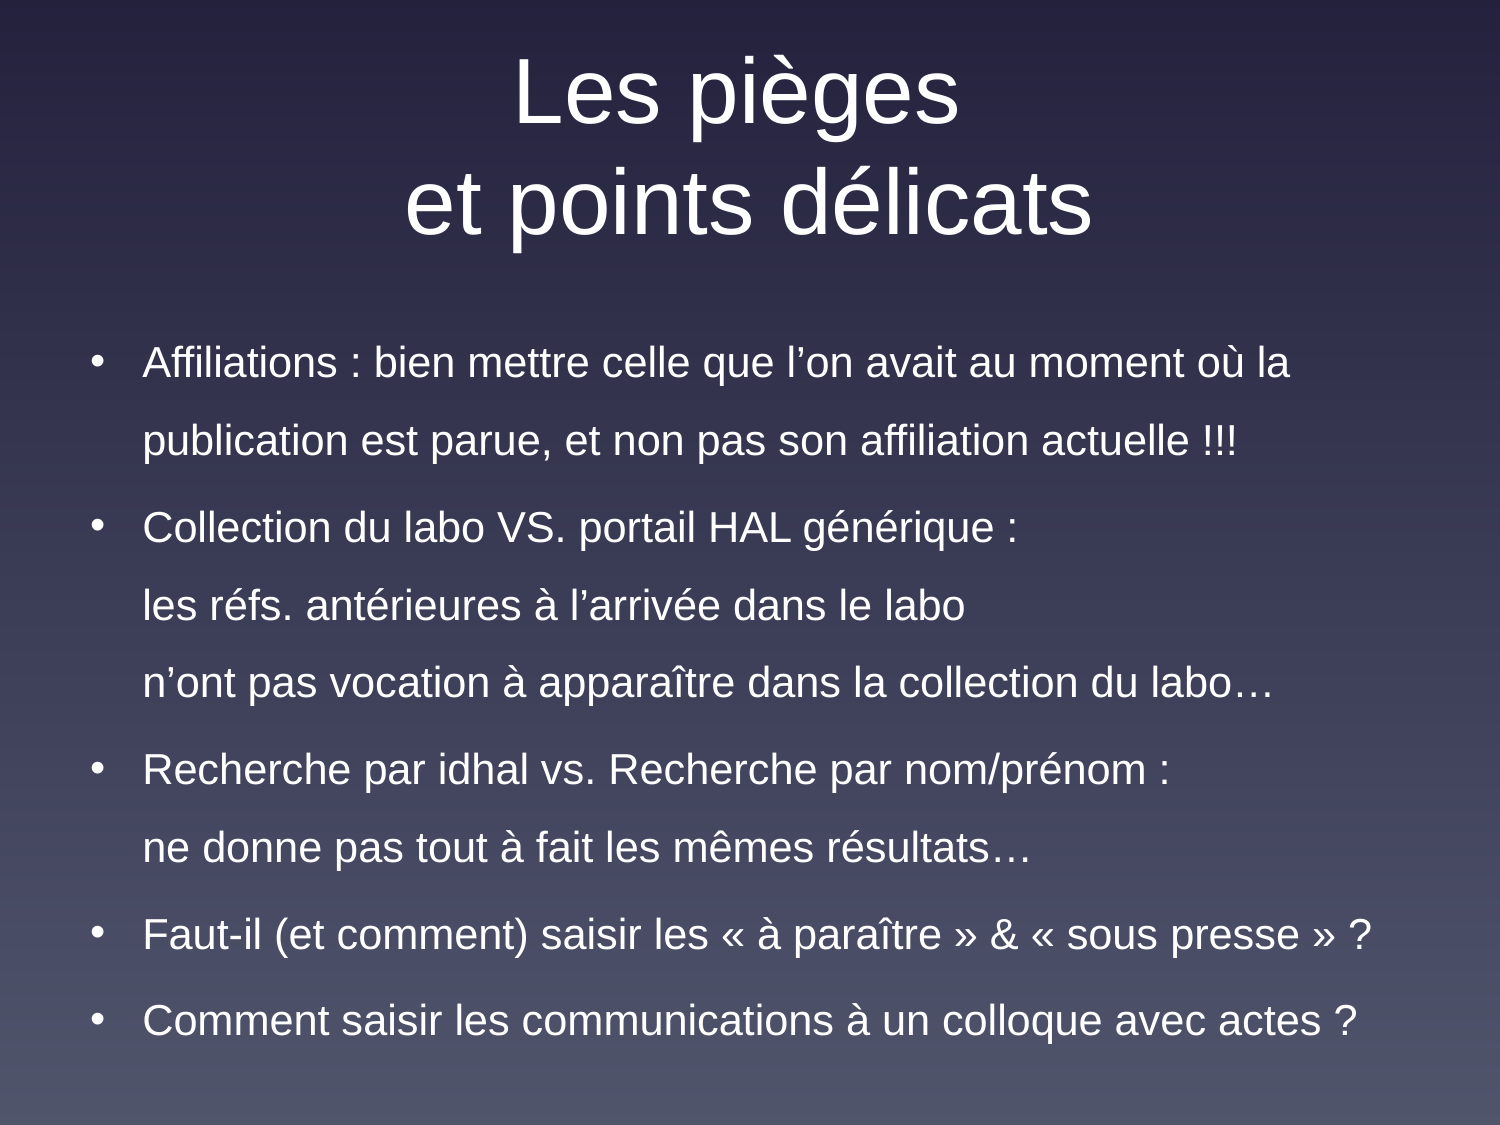

# Les pièges et points délicats
Affiliations : bien mettre celle que l’on avait au moment où la publication est parue, et non pas son affiliation actuelle !!!
Collection du labo VS. portail HAL générique :
les réfs. antérieures à l’arrivée dans le labo
n’ont pas vocation à apparaître dans la collection du labo…
Recherche par idhal vs. Recherche par nom/prénom :
ne donne pas tout à fait les mêmes résultats…
Faut-il (et comment) saisir les « à paraître » & « sous presse » ?
Comment saisir les communications à un colloque avec actes ?